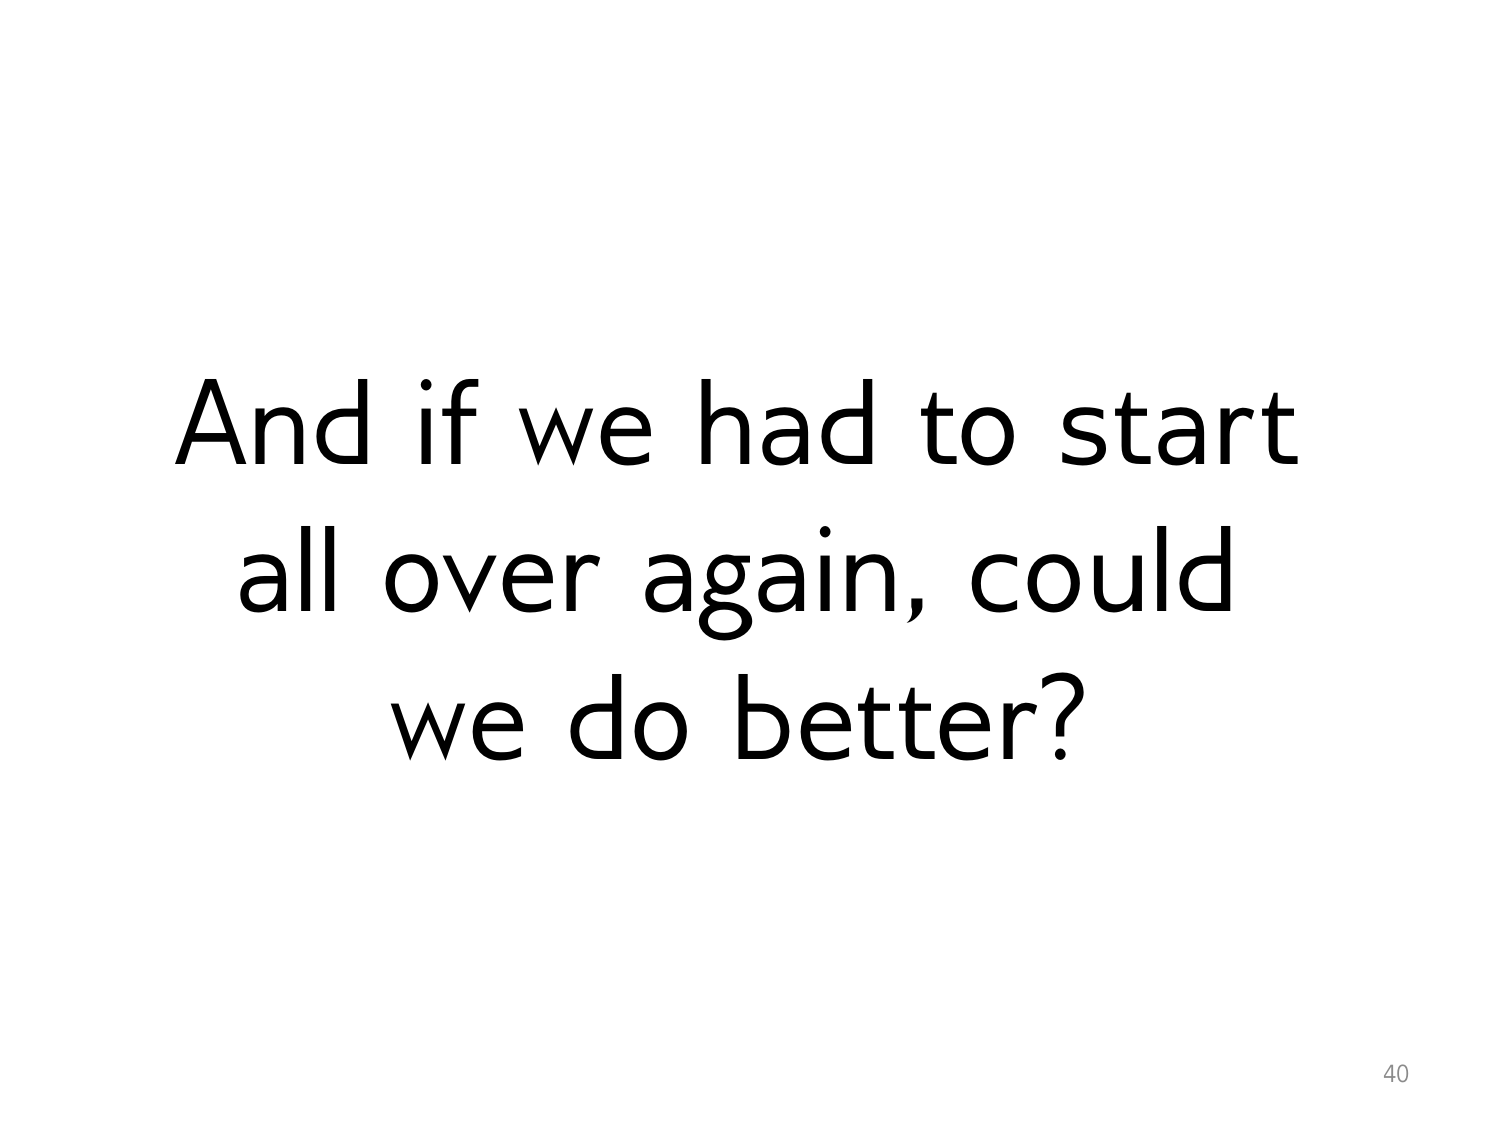

# And if we had to start all over again, could we do better?
40